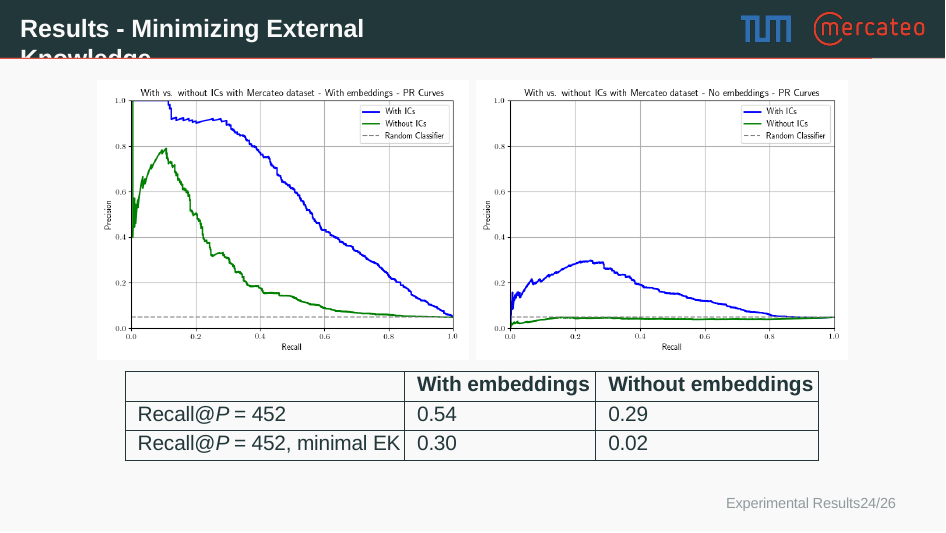

Results - Minimizing External Knowledge

|  | With embeddings | Without embeddings |
| --- | --- | --- |
| Recall@P = 452 | 0.54 | 0.29 |
| Recall@P = 452, minimal EK | 0.30 | 0.02 |
Experimental Results24/26